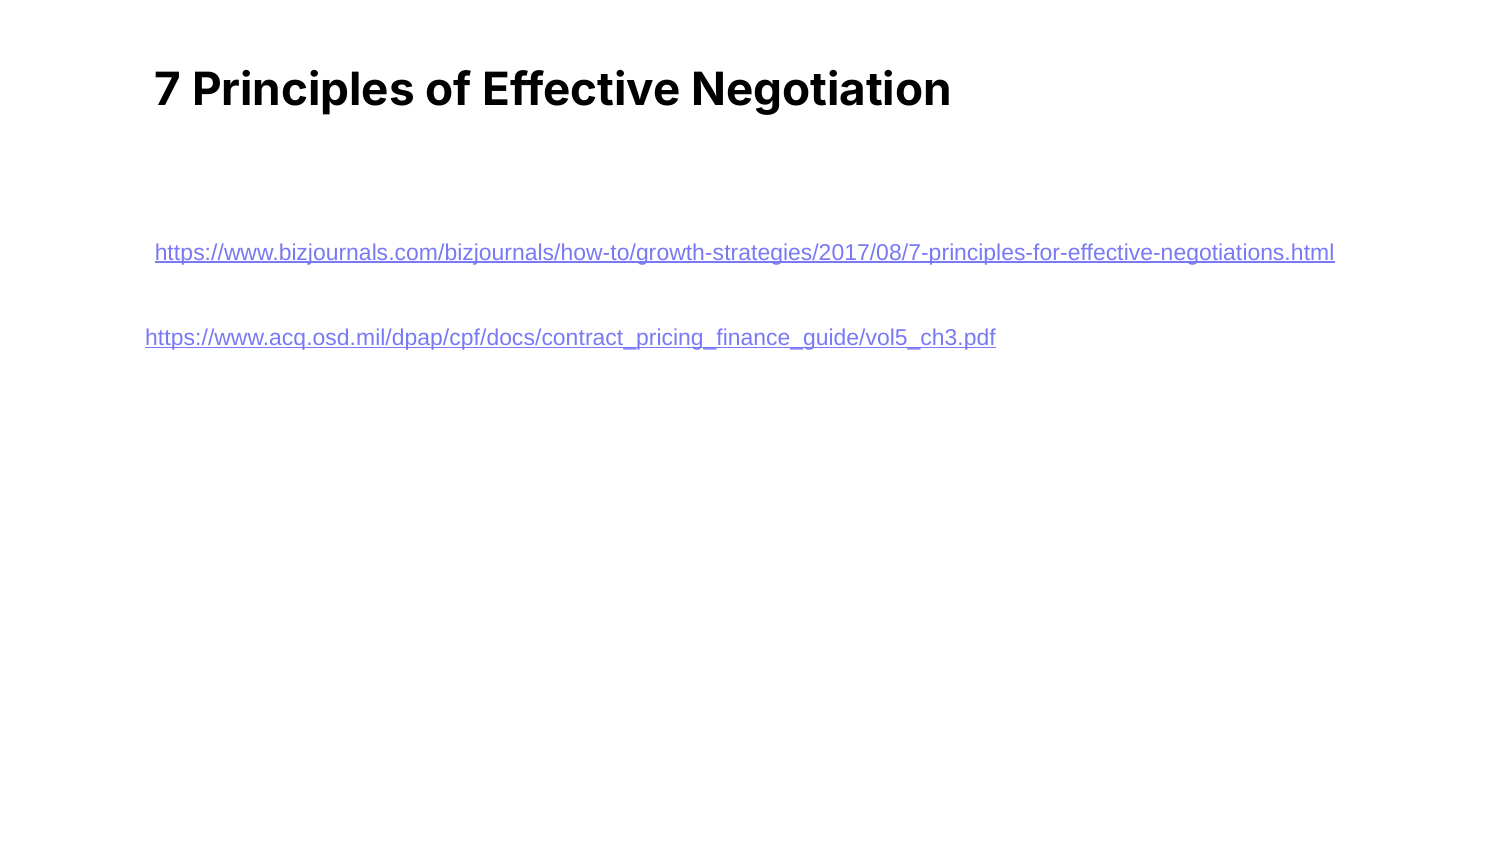

7 Principles of Effective Negotiation
https://www.bizjournals.com/bizjournals/how-to/growth-strategies/2017/08/7-principles-for-effective-negotiations.html
https://www.acq.osd.mil/dpap/cpf/docs/contract_pricing_finance_guide/vol5_ch3.pdf